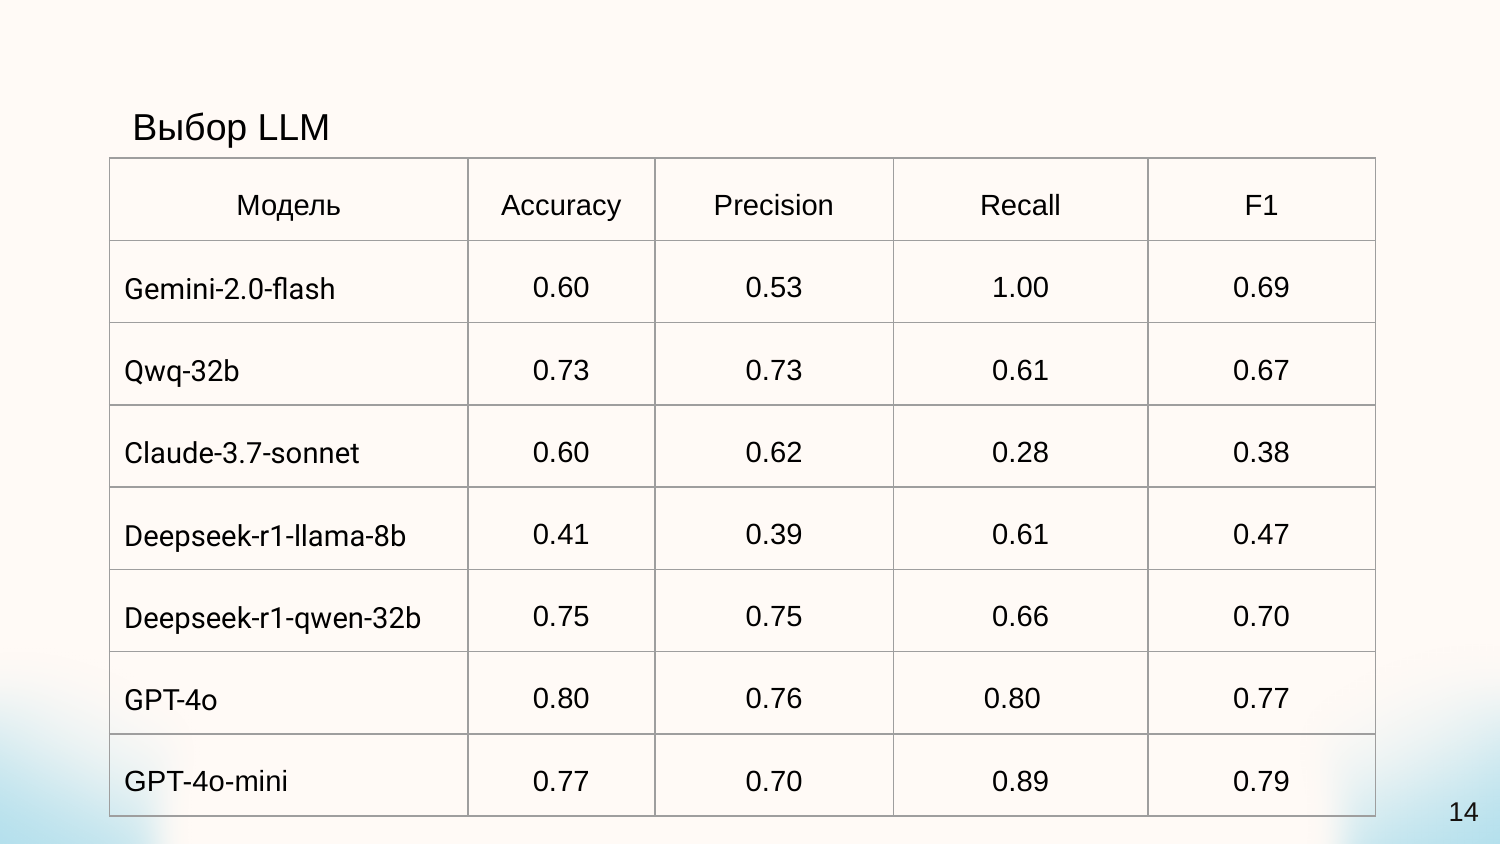

# Выбор LLM

| Модель | Accuracy | Precision | Recall | F1 |
| --- | --- | --- | --- | --- |
| Gemini-2.0-flash | 0.60 | 0.53 | 1.00 | 0.69 |
| Qwq-32b | 0.73 | 0.73 | 0.61 | 0.67 |
| Claude-3.7-sonnet | 0.60 | 0.62 | 0.28 | 0.38 |
| Deepseek-r1-llama-8b | 0.41 | 0.39 | 0.61 | 0.47 |
| Deepseek-r1-qwen-32b | 0.75 | 0.75 | 0.66 | 0.70 |
| GPT-4o | 0.80 | 0.76 | 0.80 | 0.77 |
| GPT-4o-mini | 0.77 | 0.70 | 0.89 | 0.79 |
14